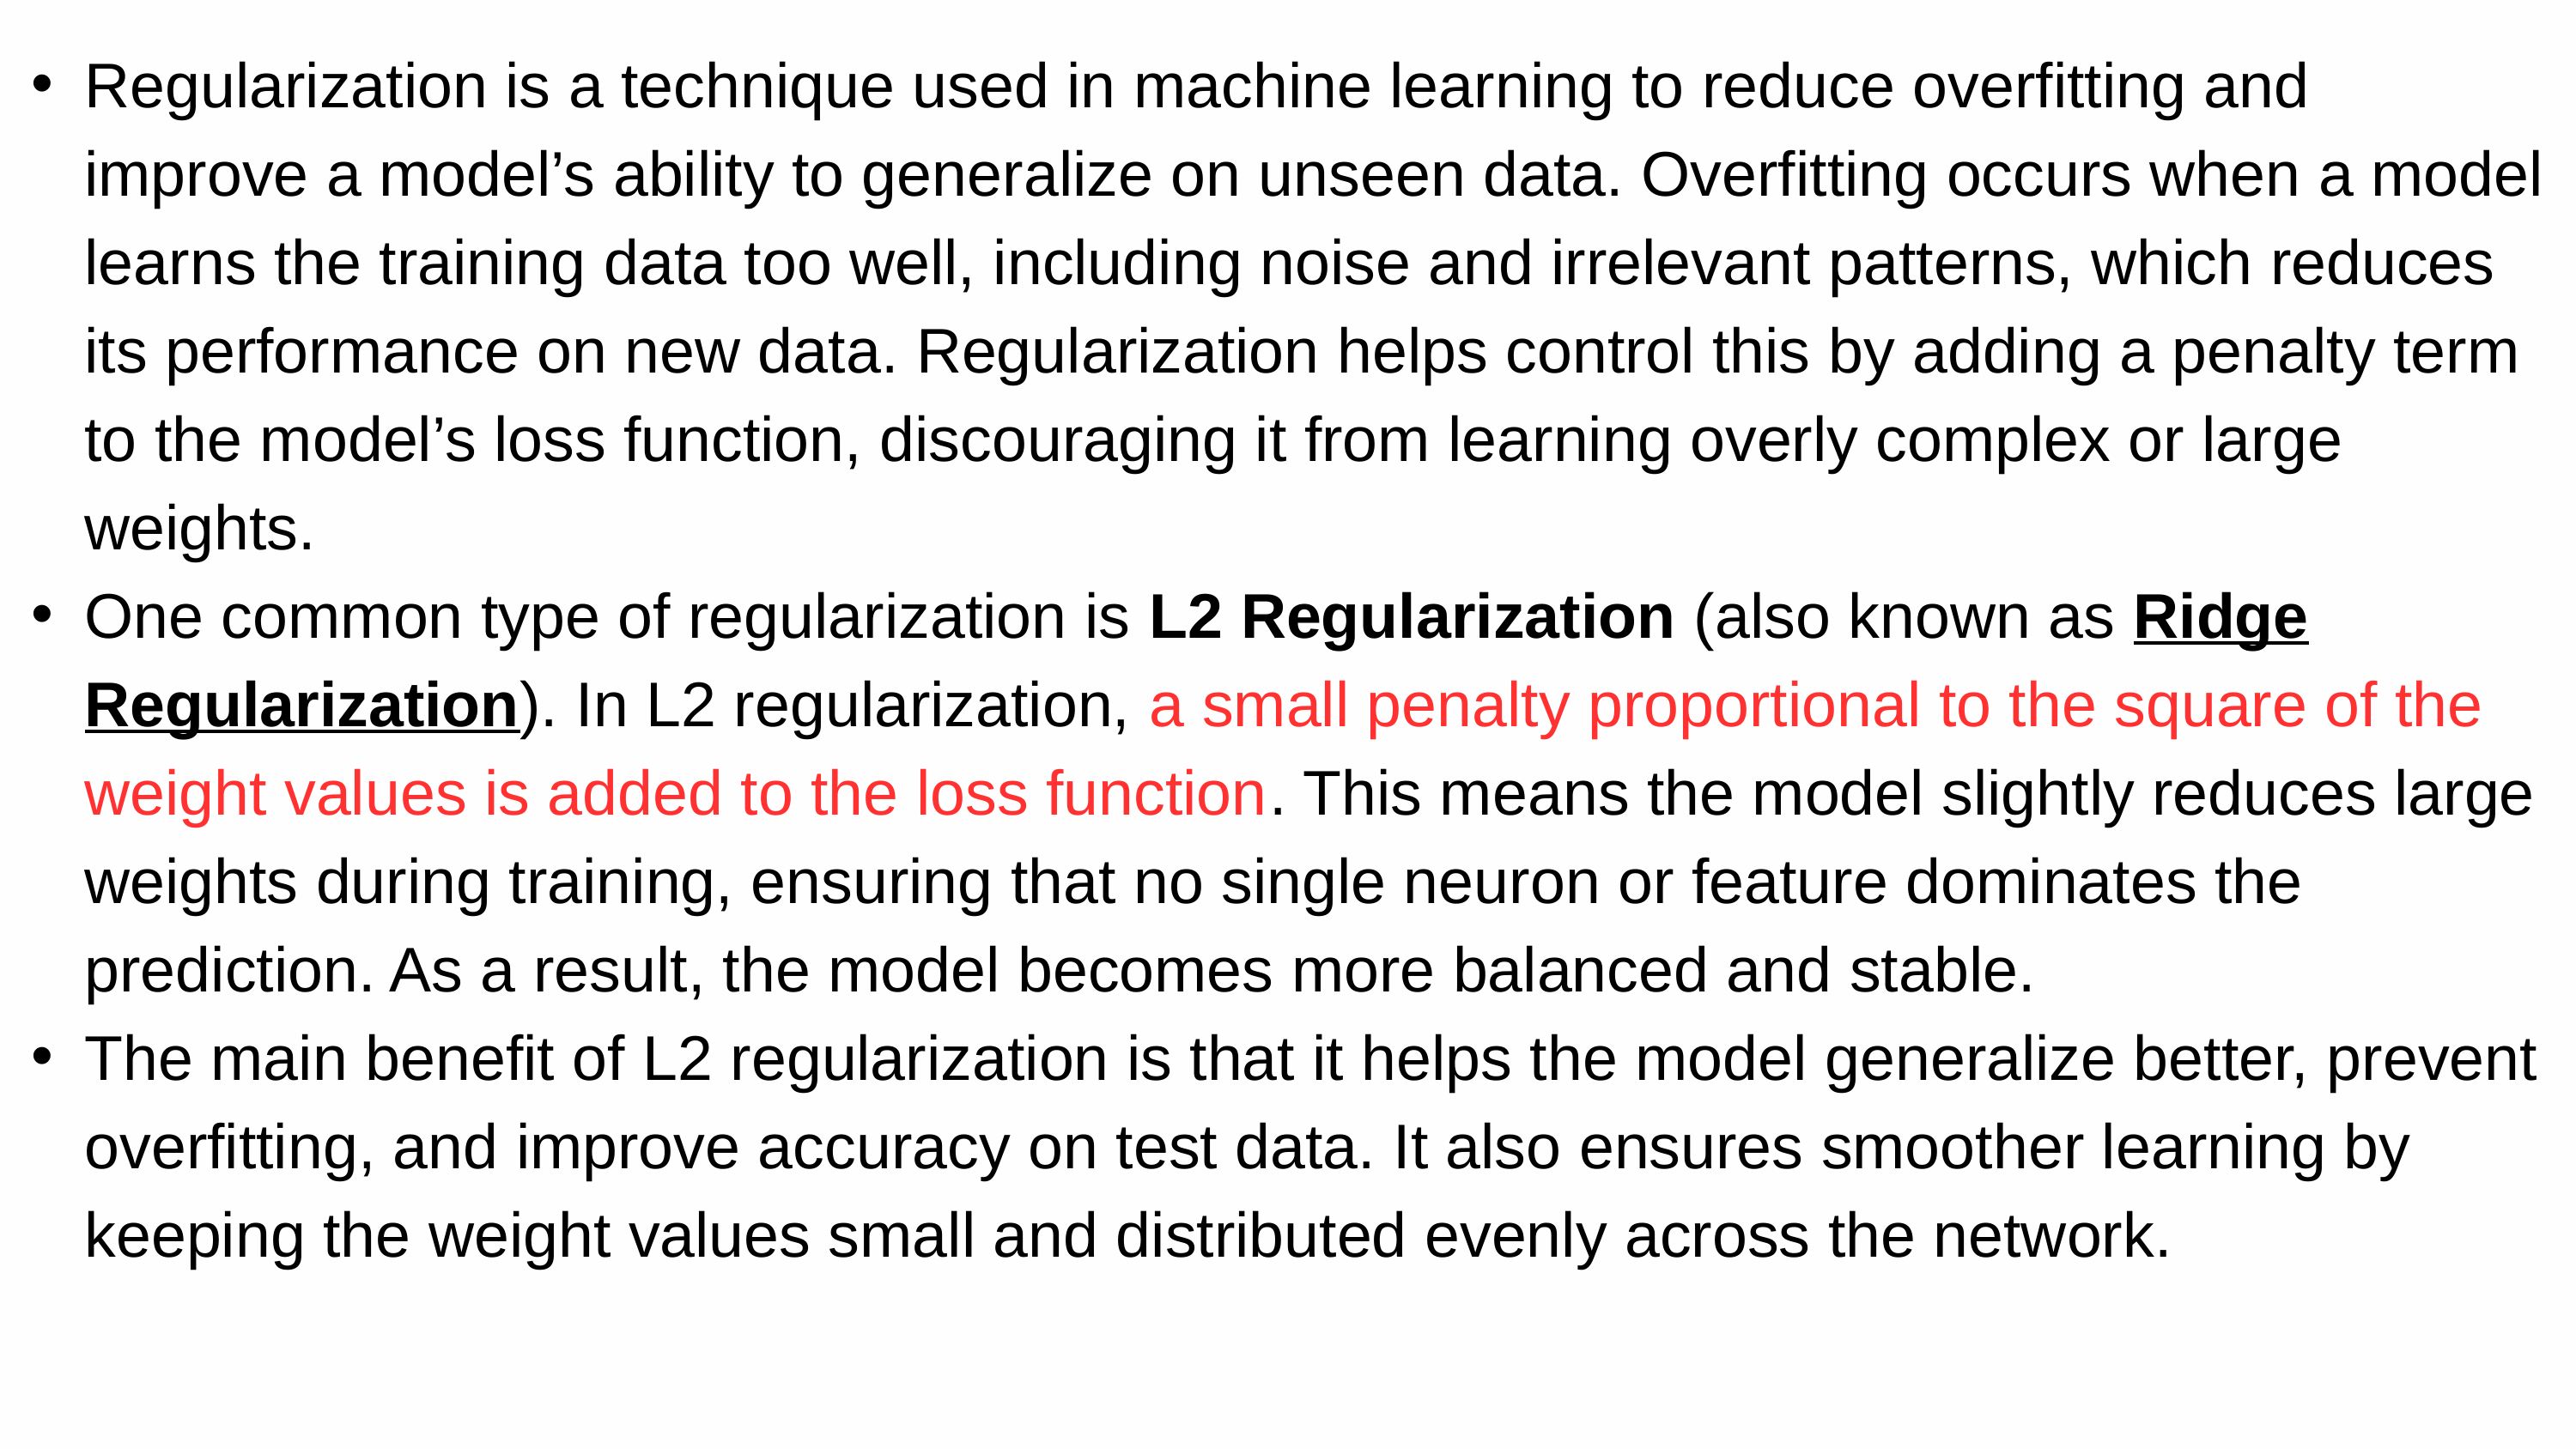

Regularization is a technique used in machine learning to reduce overfitting and improve a model’s ability to generalize on unseen data. Overfitting occurs when a model learns the training data too well, including noise and irrelevant patterns, which reduces its performance on new data. Regularization helps control this by adding a penalty term to the model’s loss function, discouraging it from learning overly complex or large weights.
One common type of regularization is L2 Regularization (also known as Ridge Regularization). In L2 regularization, a small penalty proportional to the square of the weight values is added to the loss function. This means the model slightly reduces large weights during training, ensuring that no single neuron or feature dominates the prediction. As a result, the model becomes more balanced and stable.
The main benefit of L2 regularization is that it helps the model generalize better, prevent overfitting, and improve accuracy on test data. It also ensures smoother learning by keeping the weight values small and distributed evenly across the network.